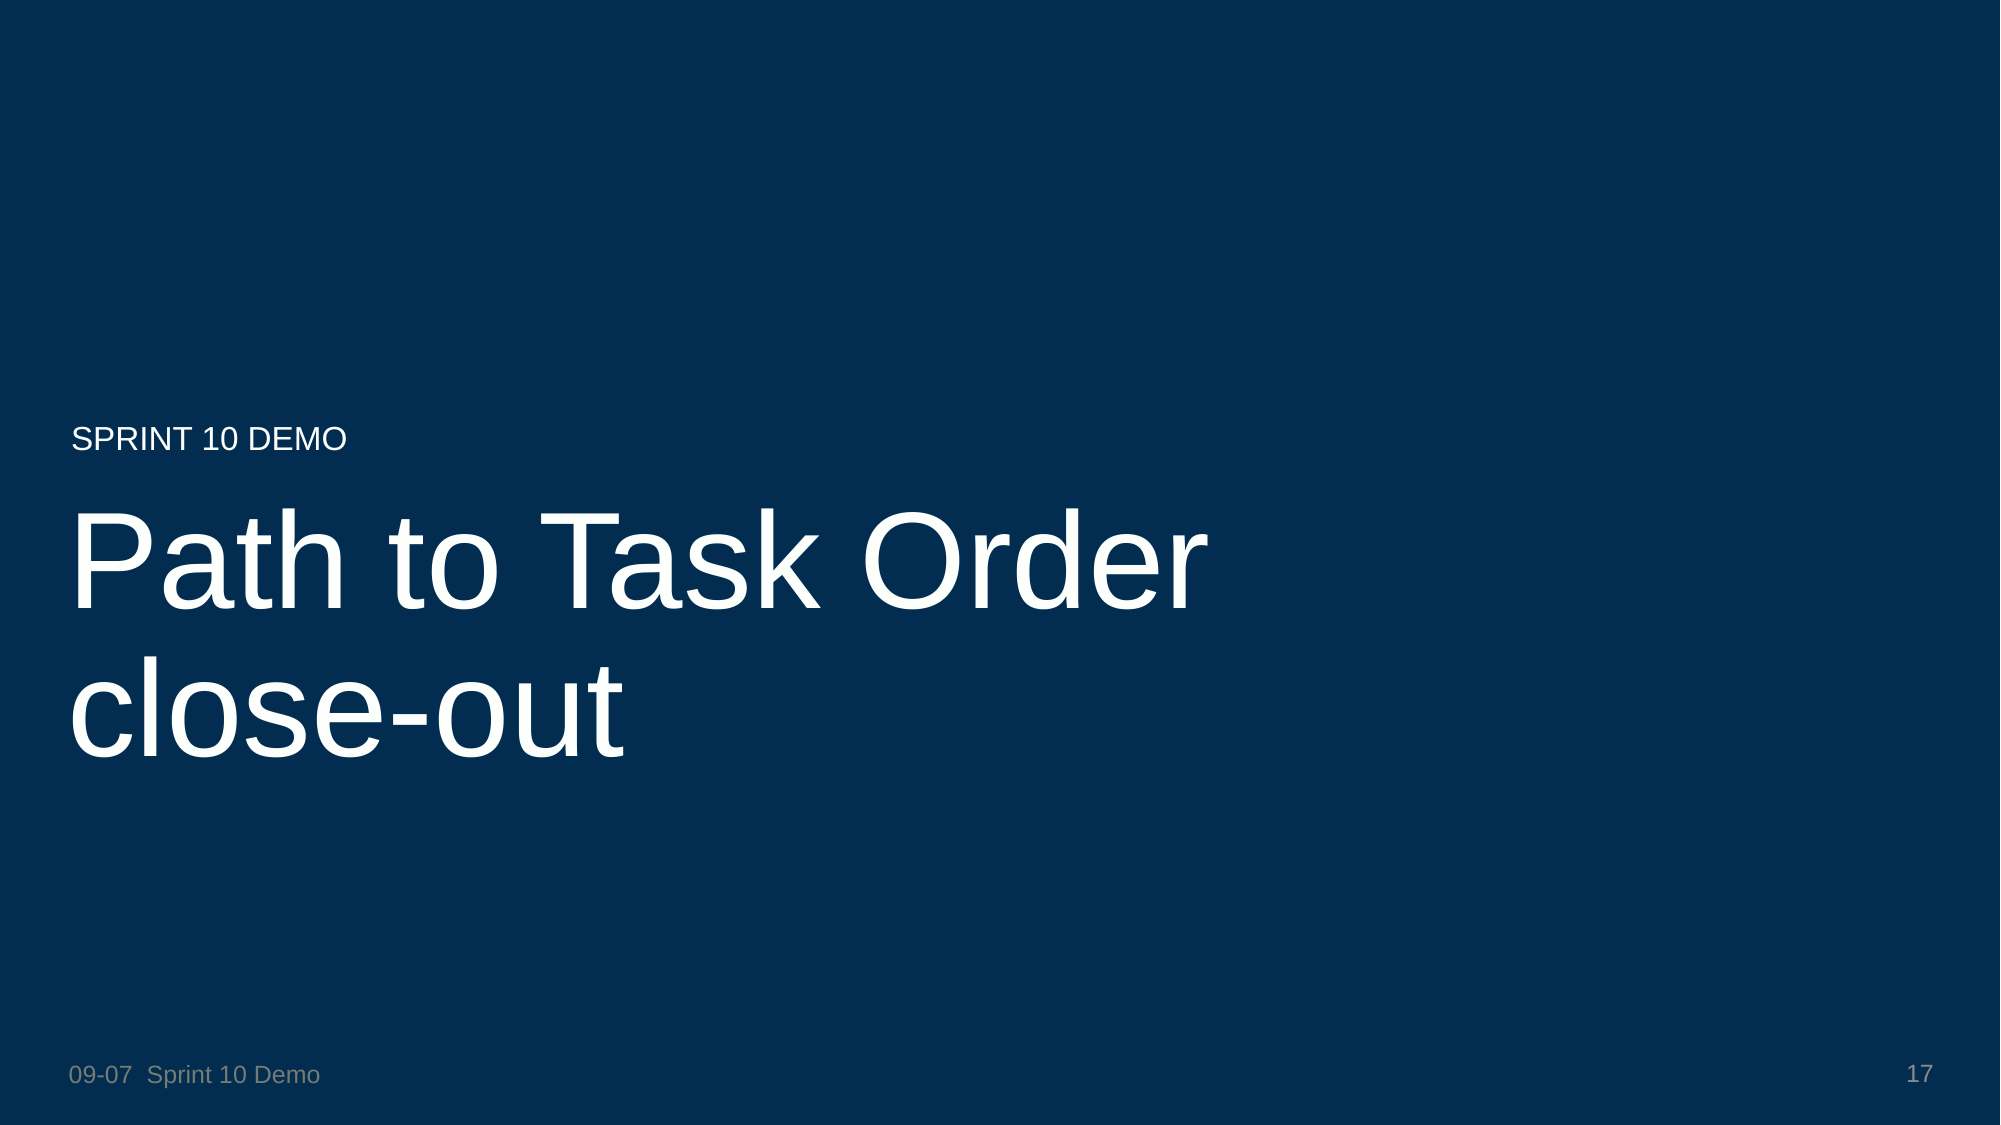

SPRINT 10 DEMO
# Path to Task Order close-out
17
09-07  Sprint 10 Demo